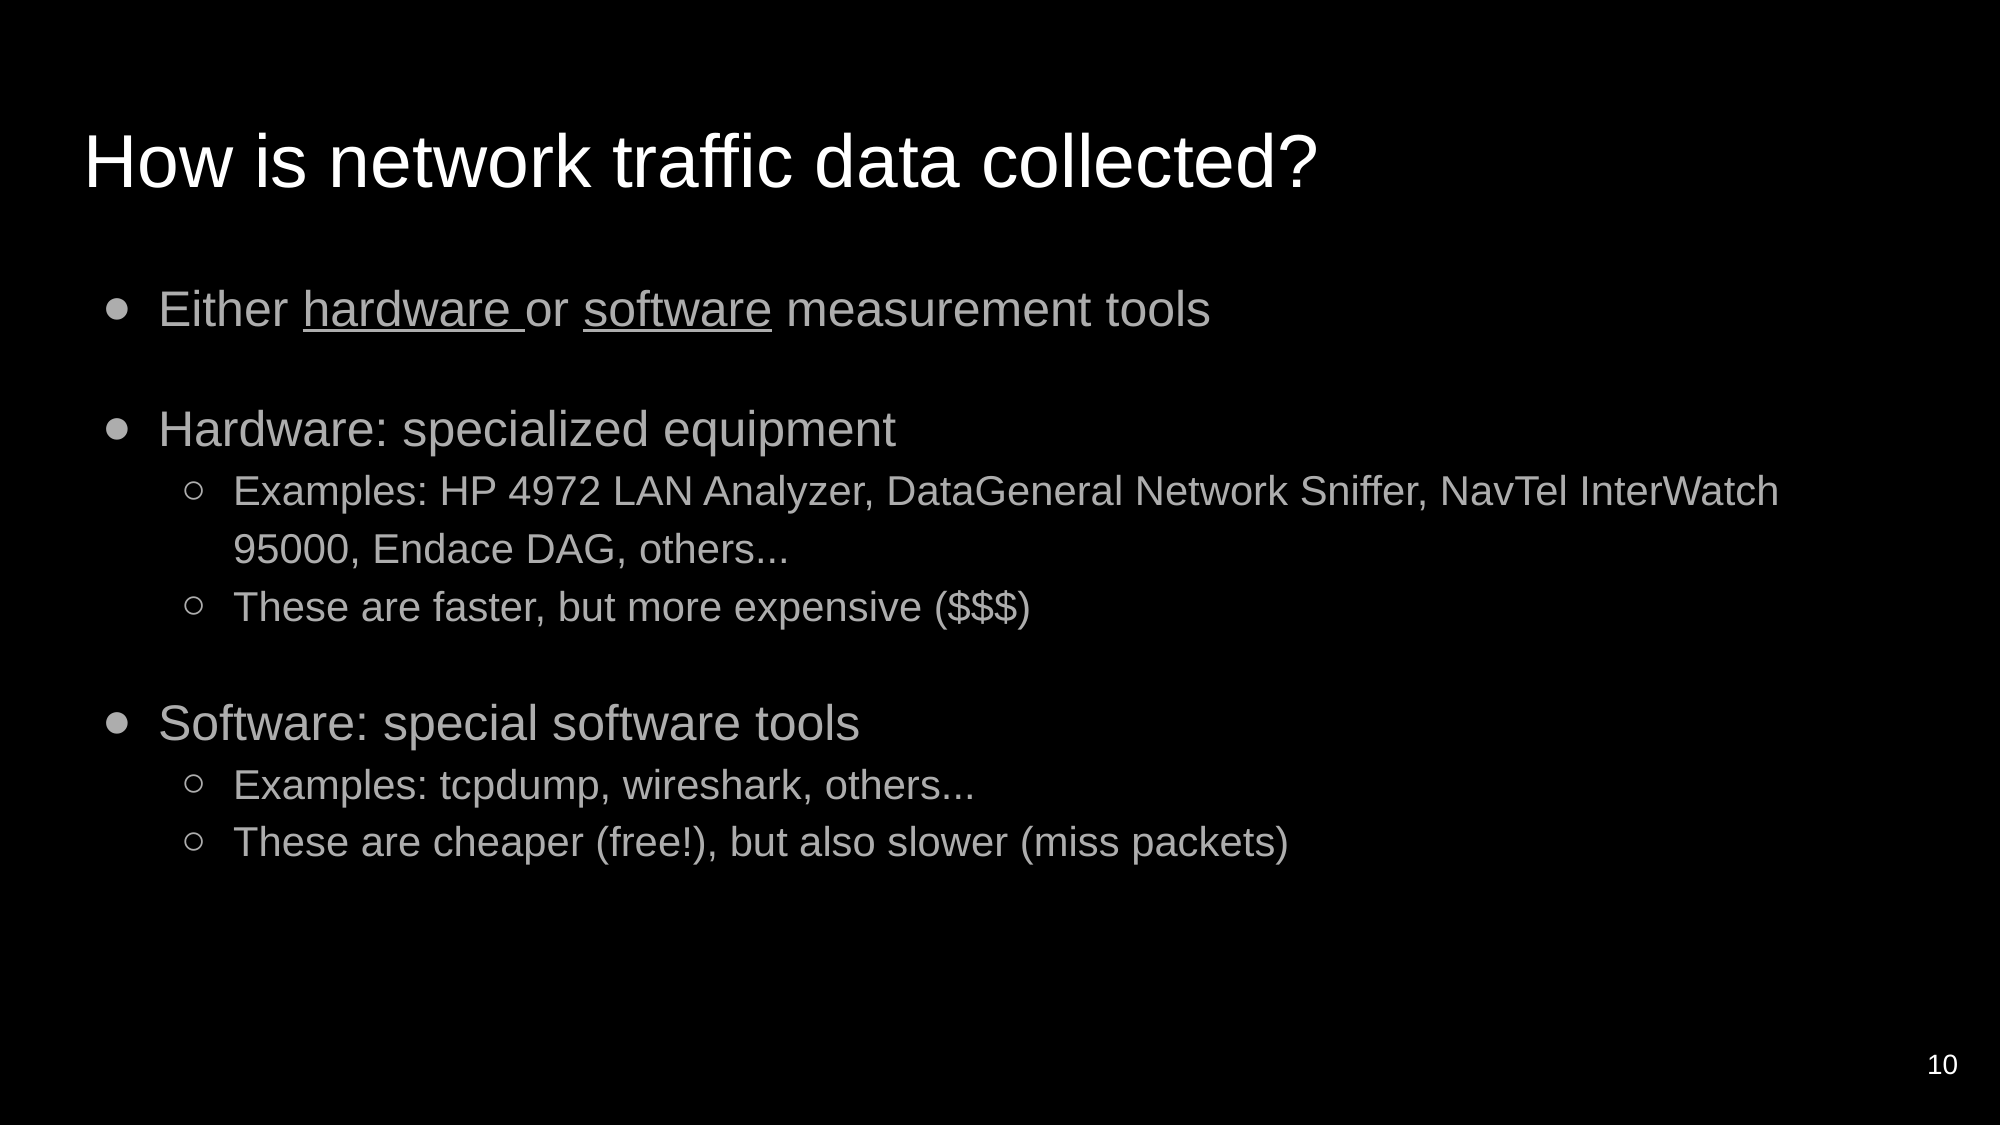

# How is network traffic data collected?
Either hardware or software measurement tools

Hardware: specialized equipment
Examples: HP 4972 LAN Analyzer, DataGeneral Network Sniffer, NavTel InterWatch 95000, Endace DAG, others...
These are faster, but more expensive ($$$)

Software: special software tools
Examples: tcpdump, wireshark, others...
These are cheaper (free!), but also slower (miss packets)

10